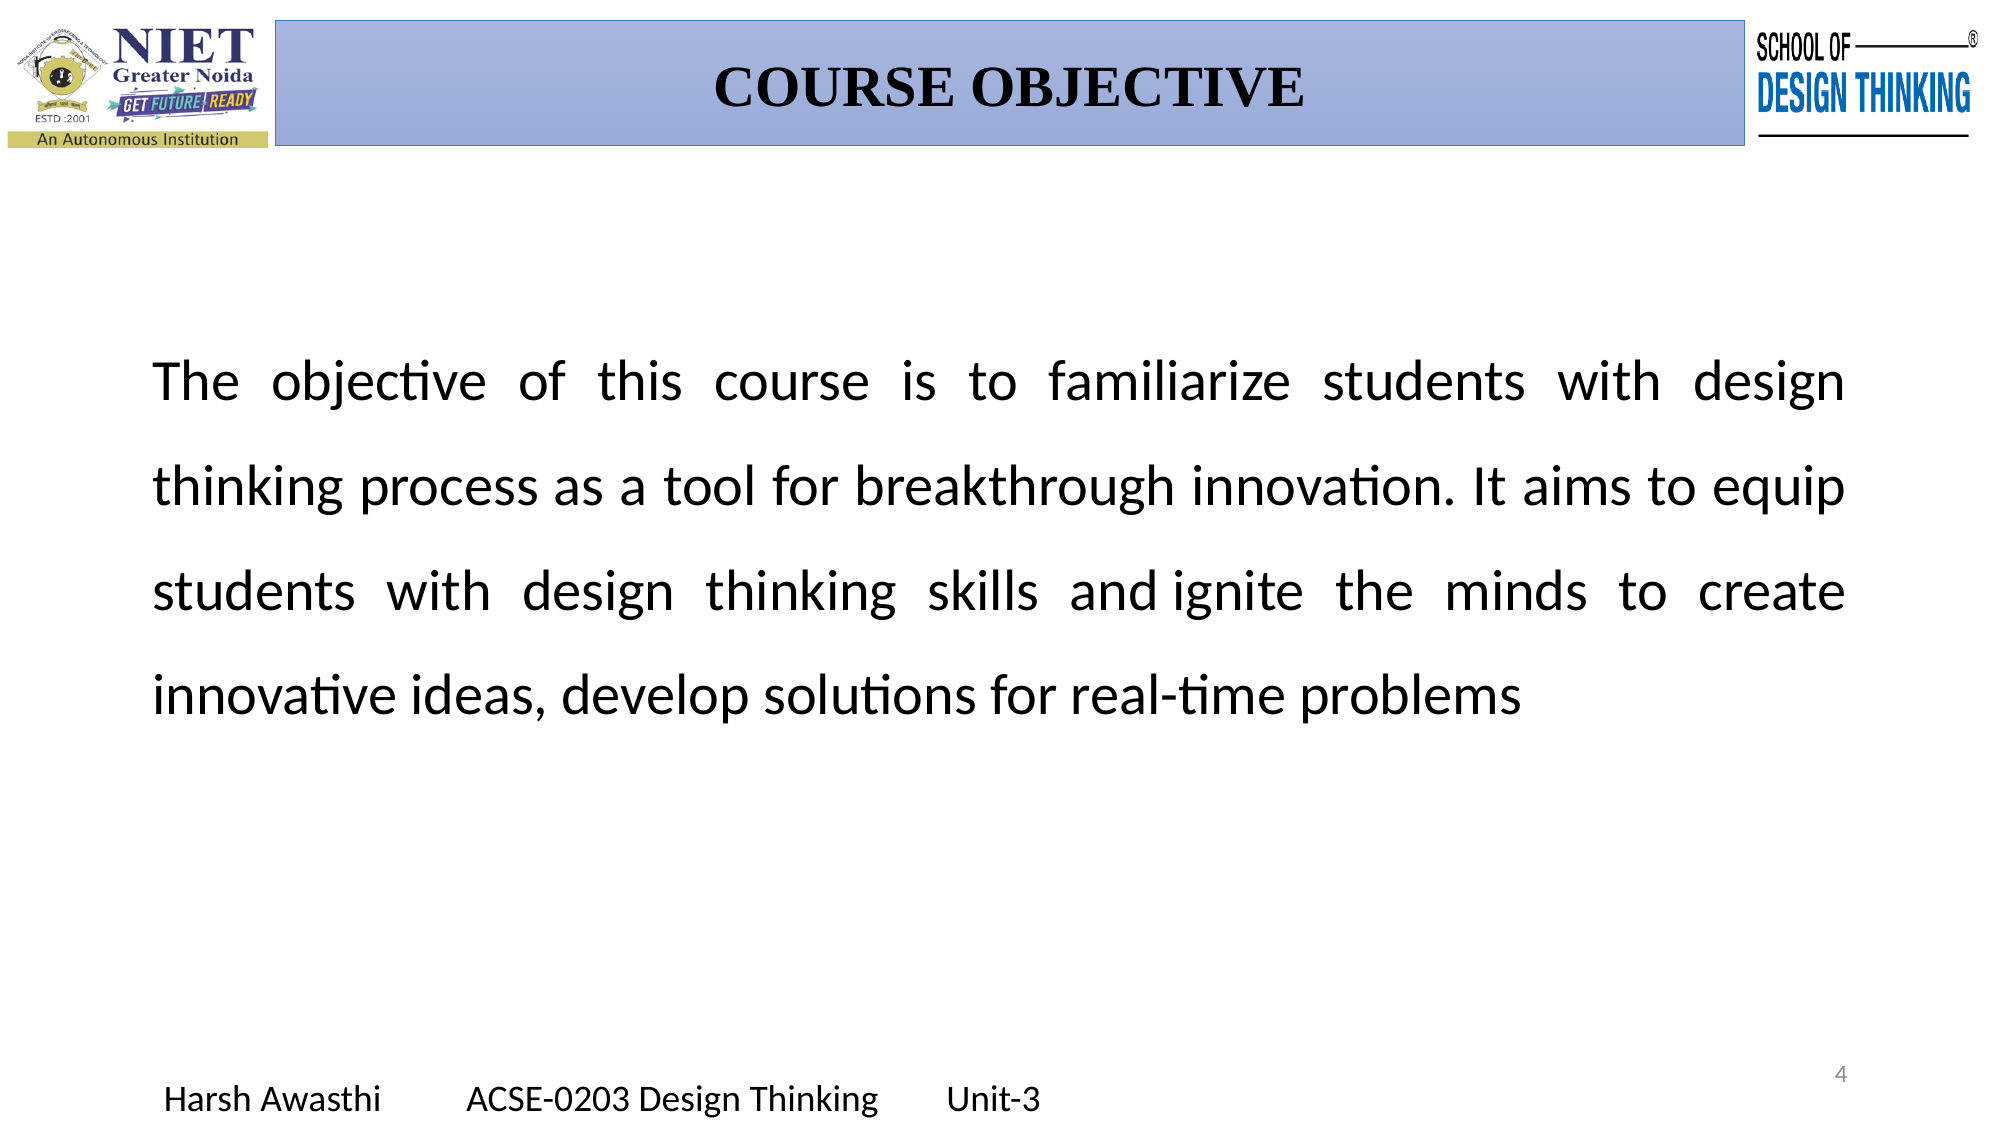

COURSE OBJECTIVE
The objective of this course is to familiarize students with design thinking process as a tool for breakthrough innovation. It aims to equip students with design thinking skills and ignite the minds to create innovative ideas, develop solutions for real-time problems

4
Harsh Awasthi          ACSE-0203 Design Thinking        Unit-3